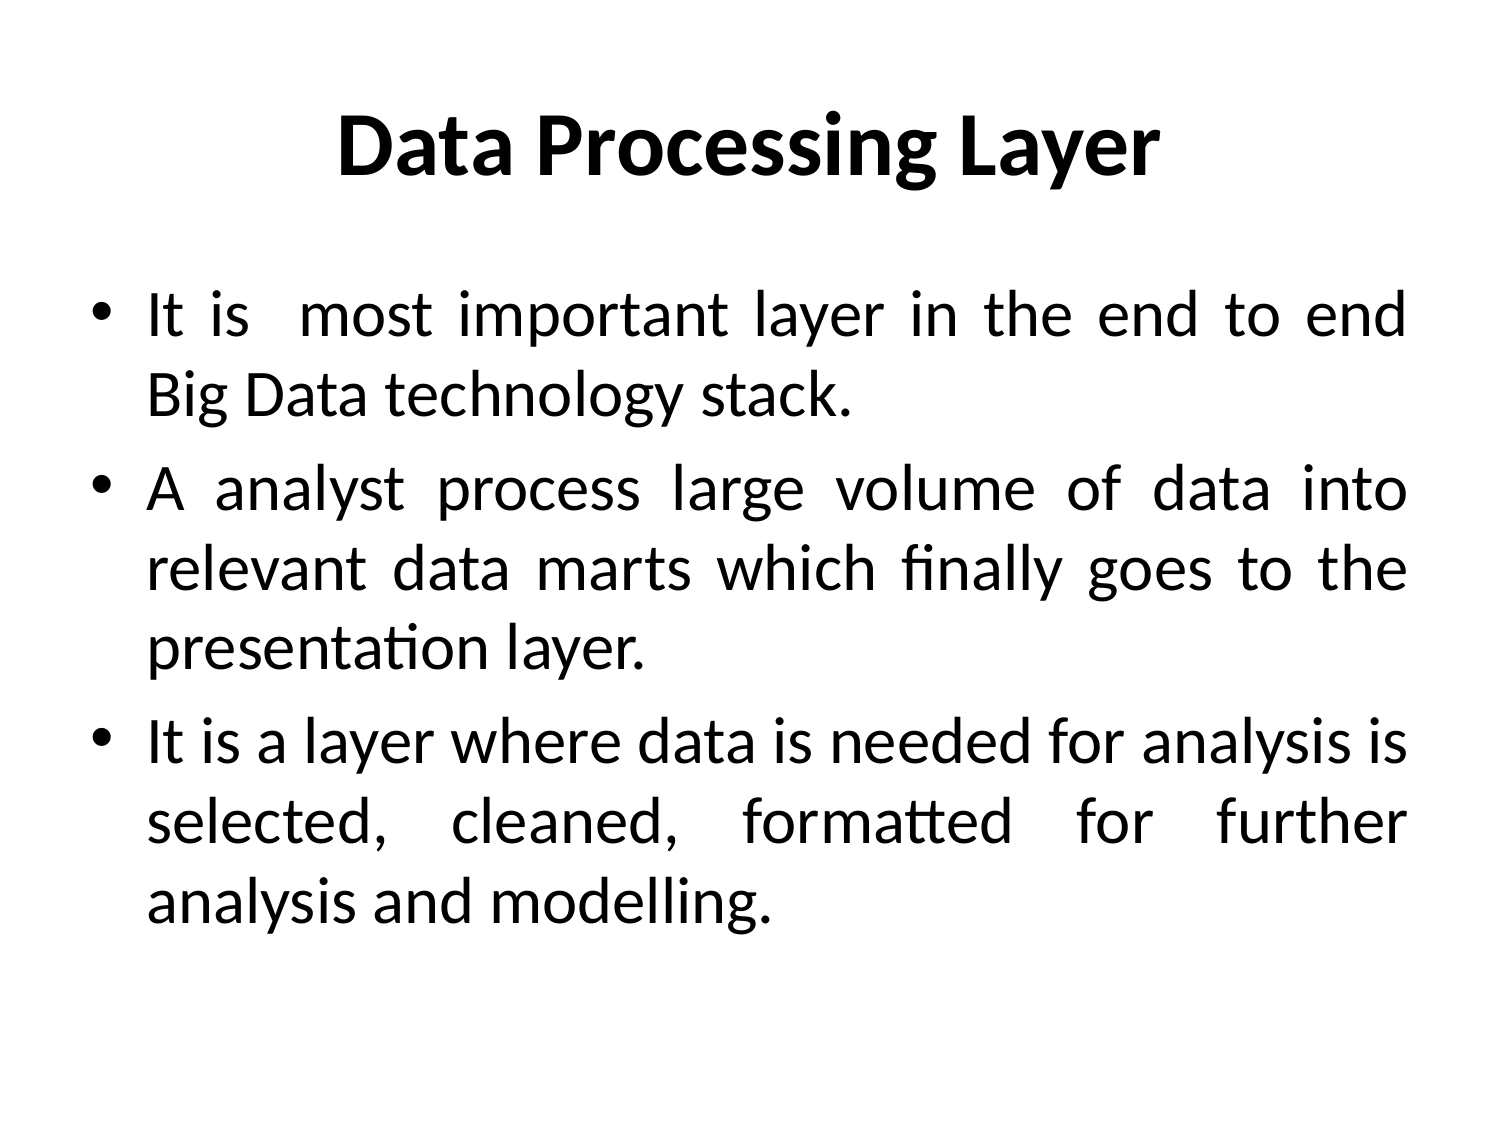

# Data Processing Layer
It is  most important layer in the end to end Big Data technology stack.
A analyst process large volume of data into relevant data marts which finally goes to the presentation layer.
It is a layer where data is needed for analysis is selected, cleaned, formatted for further analysis and modelling.